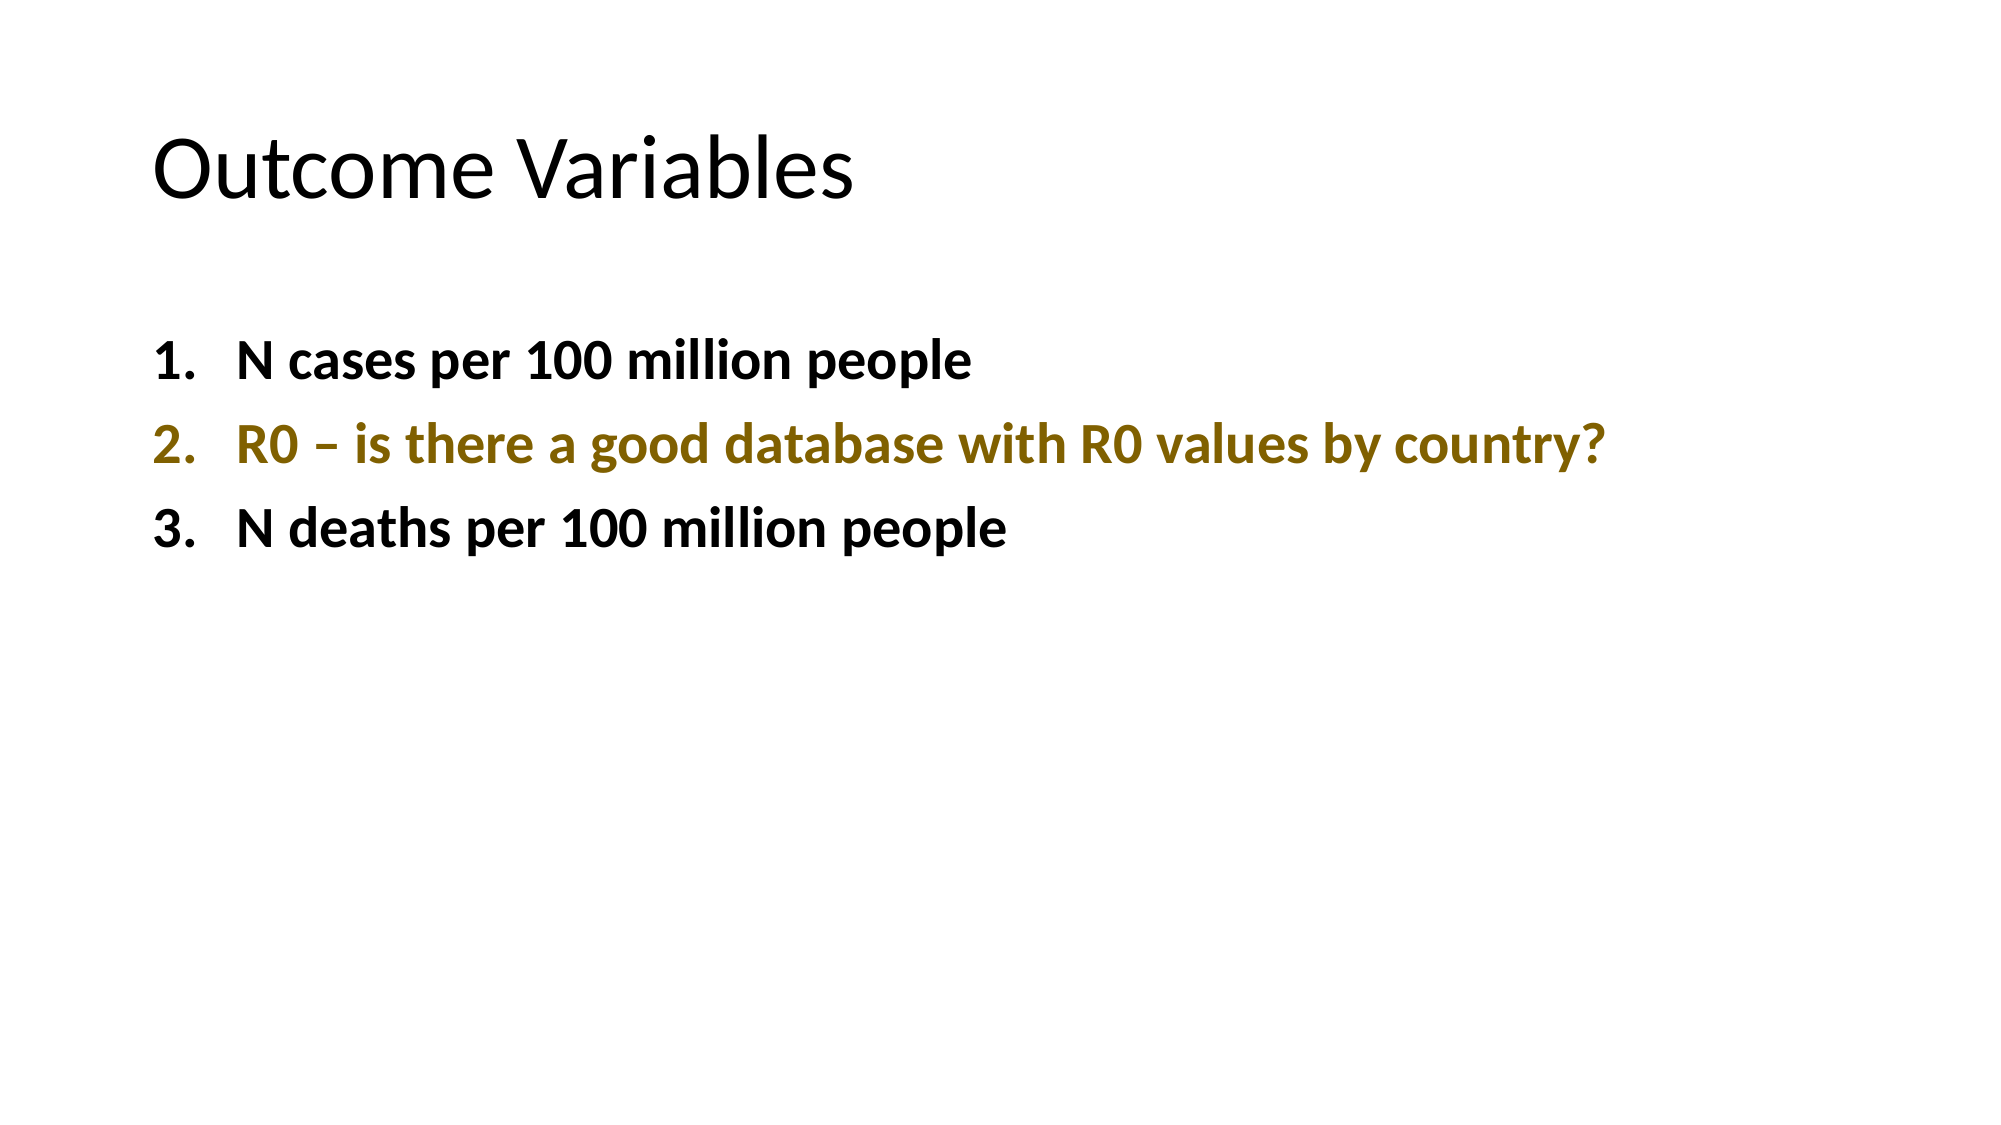

# Outcome Variables
N cases per 100 million people
R0 – is there a good database with R0 values by country?
N deaths per 100 million people